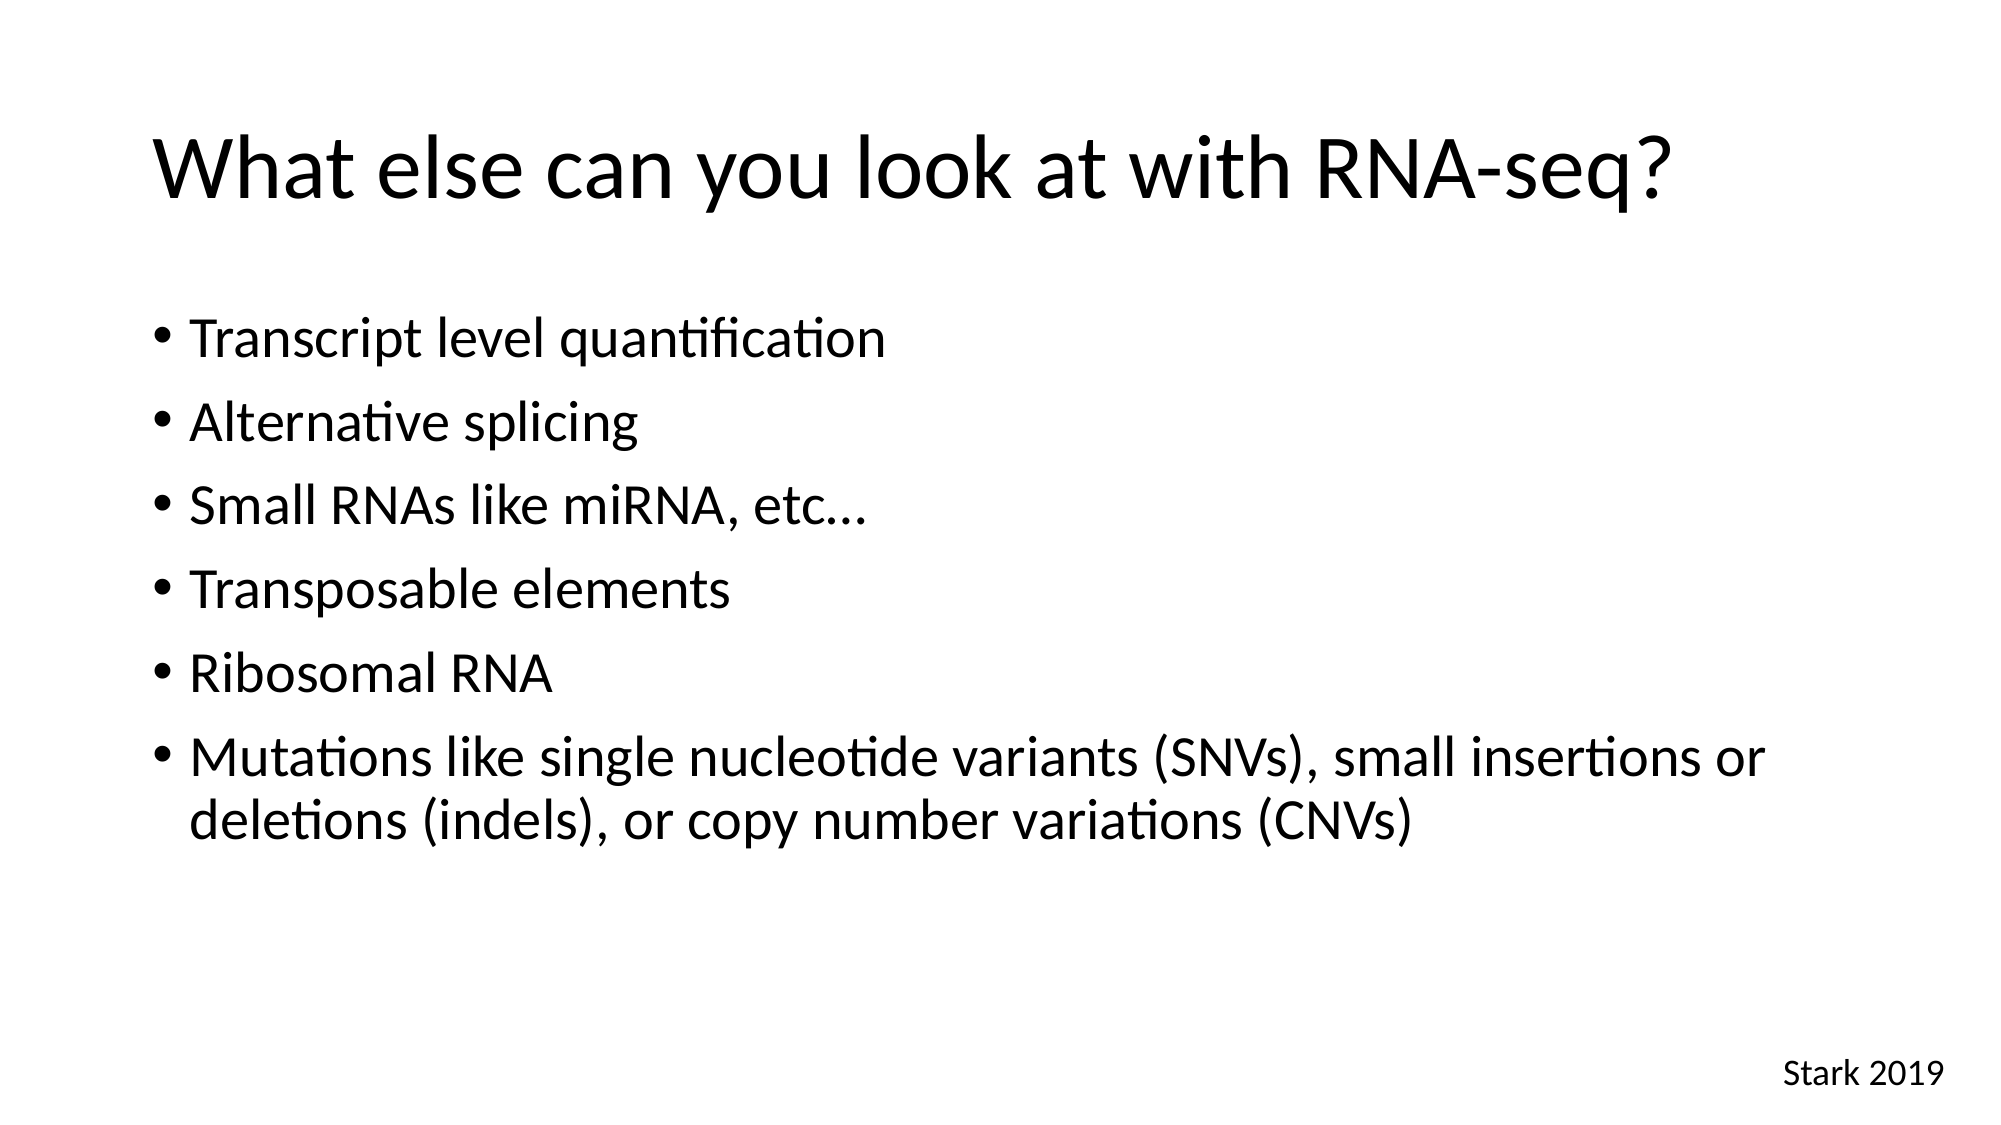

# What else can you look at with RNA-seq?
Transcript level quantification
Alternative splicing
Small RNAs like miRNA, etc…
Transposable elements
Ribosomal RNA
Mutations like single nucleotide variants (SNVs), small insertions or deletions (indels), or copy number variations (CNVs)
Stark 2019